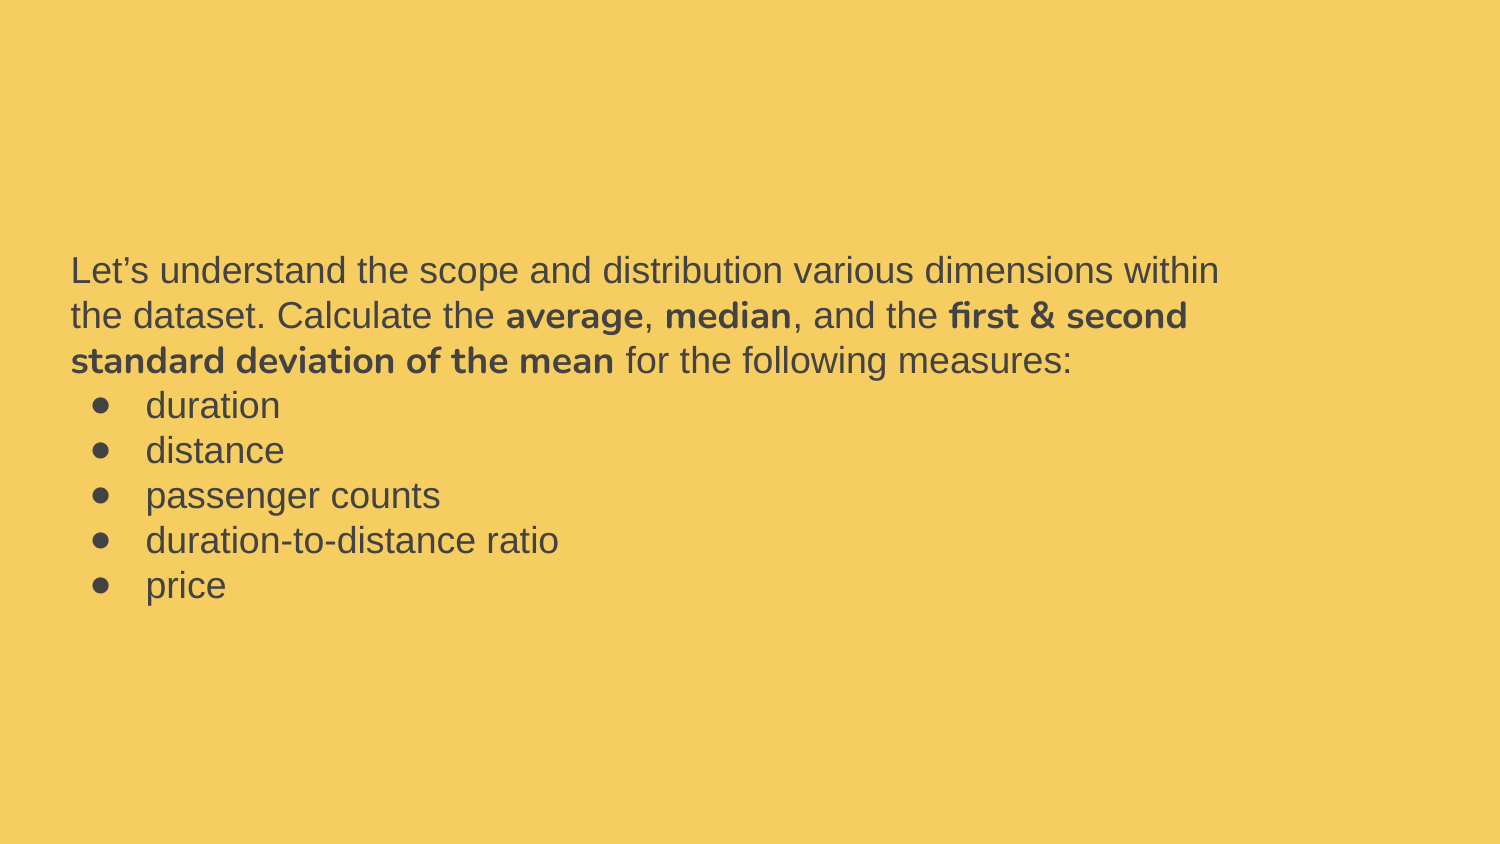

# Let’s understand the scope and distribution various dimensions within the dataset. Calculate the average, median, and the first & second standard deviation of the mean for the following measures:
duration
distance
passenger counts
duration-to-distance ratio
price